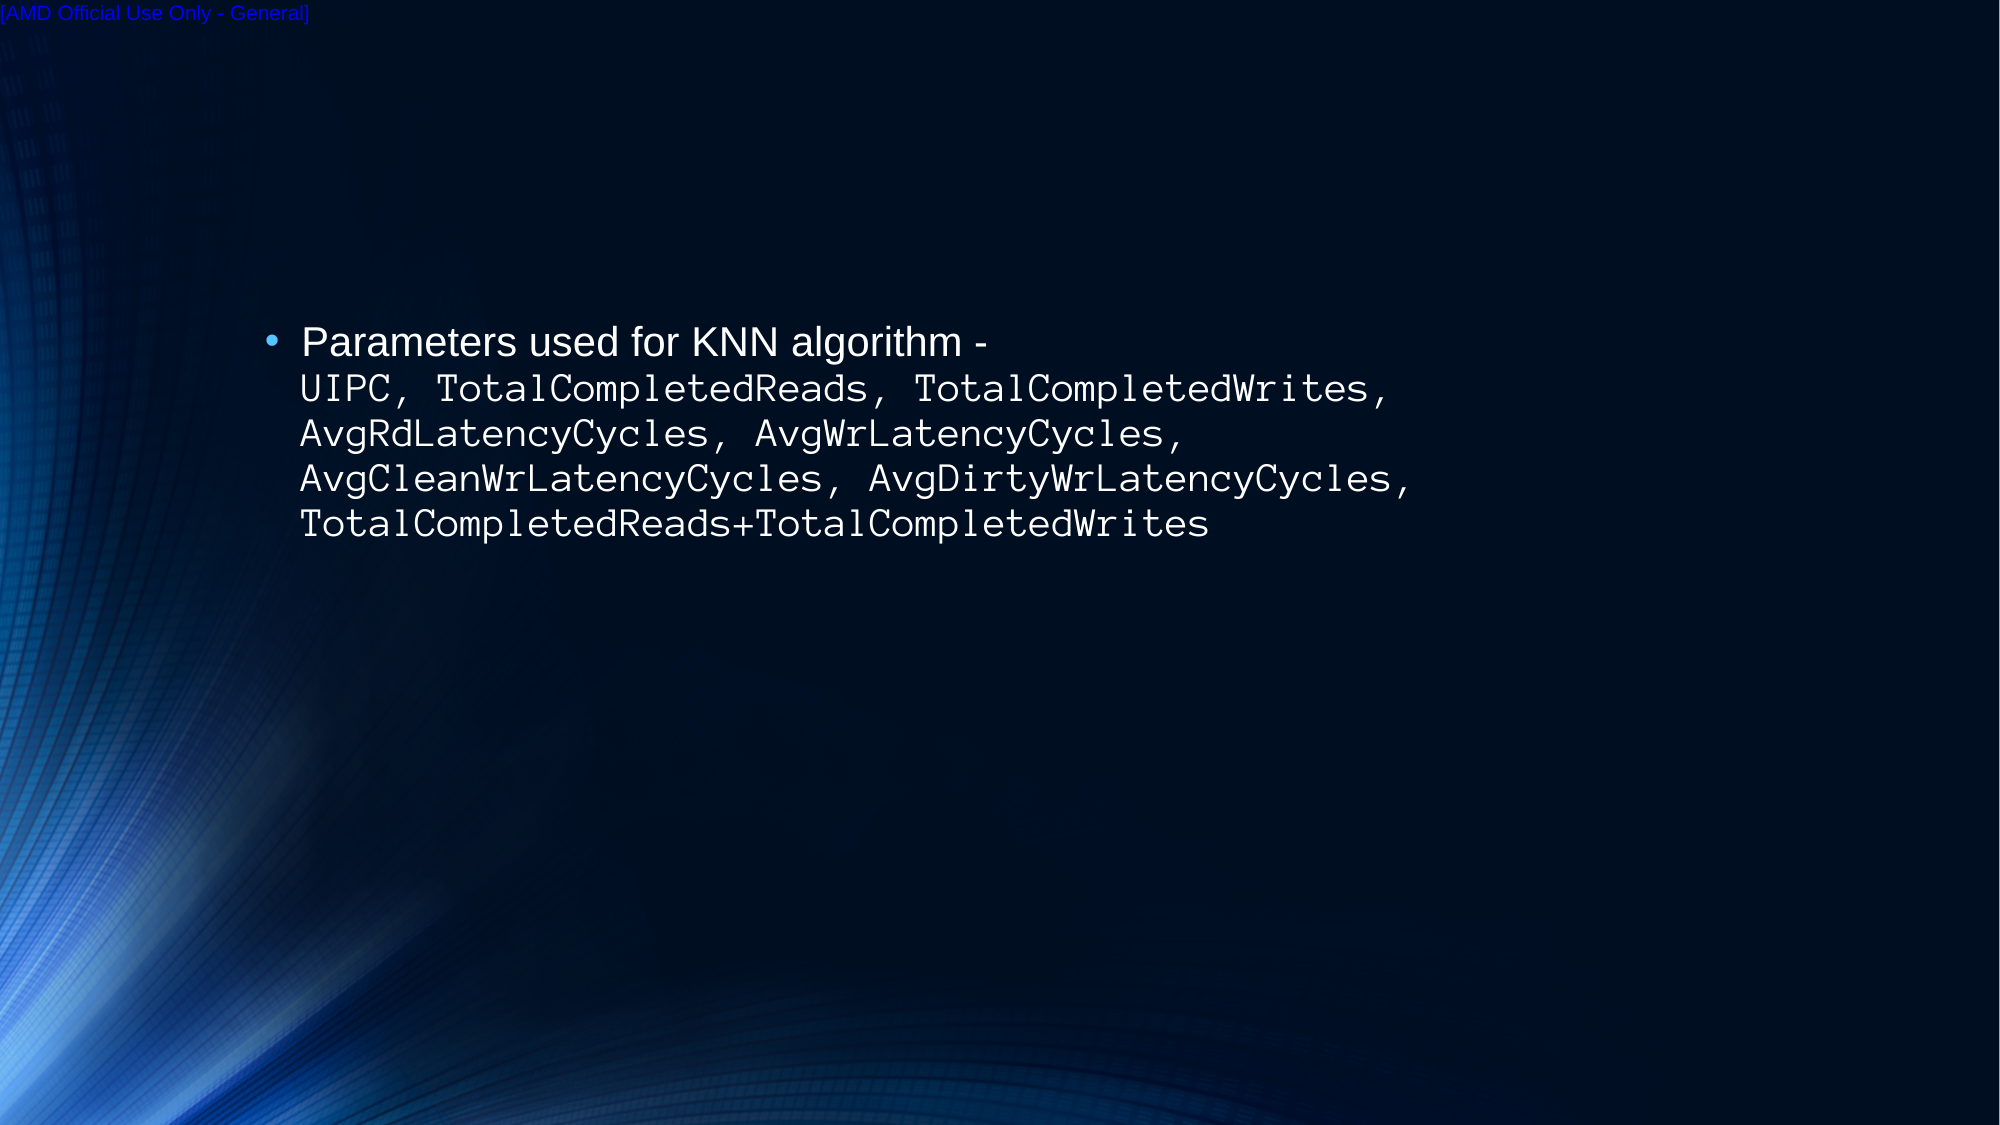

#
Parameters used for KNN algorithm -
UIPC, TotalCompletedReads, TotalCompletedWrites,
AvgRdLatencyCycles, AvgWrLatencyCycles, AvgCleanWrLatencyCycles, AvgDirtyWrLatencyCycles,
TotalCompletedReads+TotalCompletedWrites